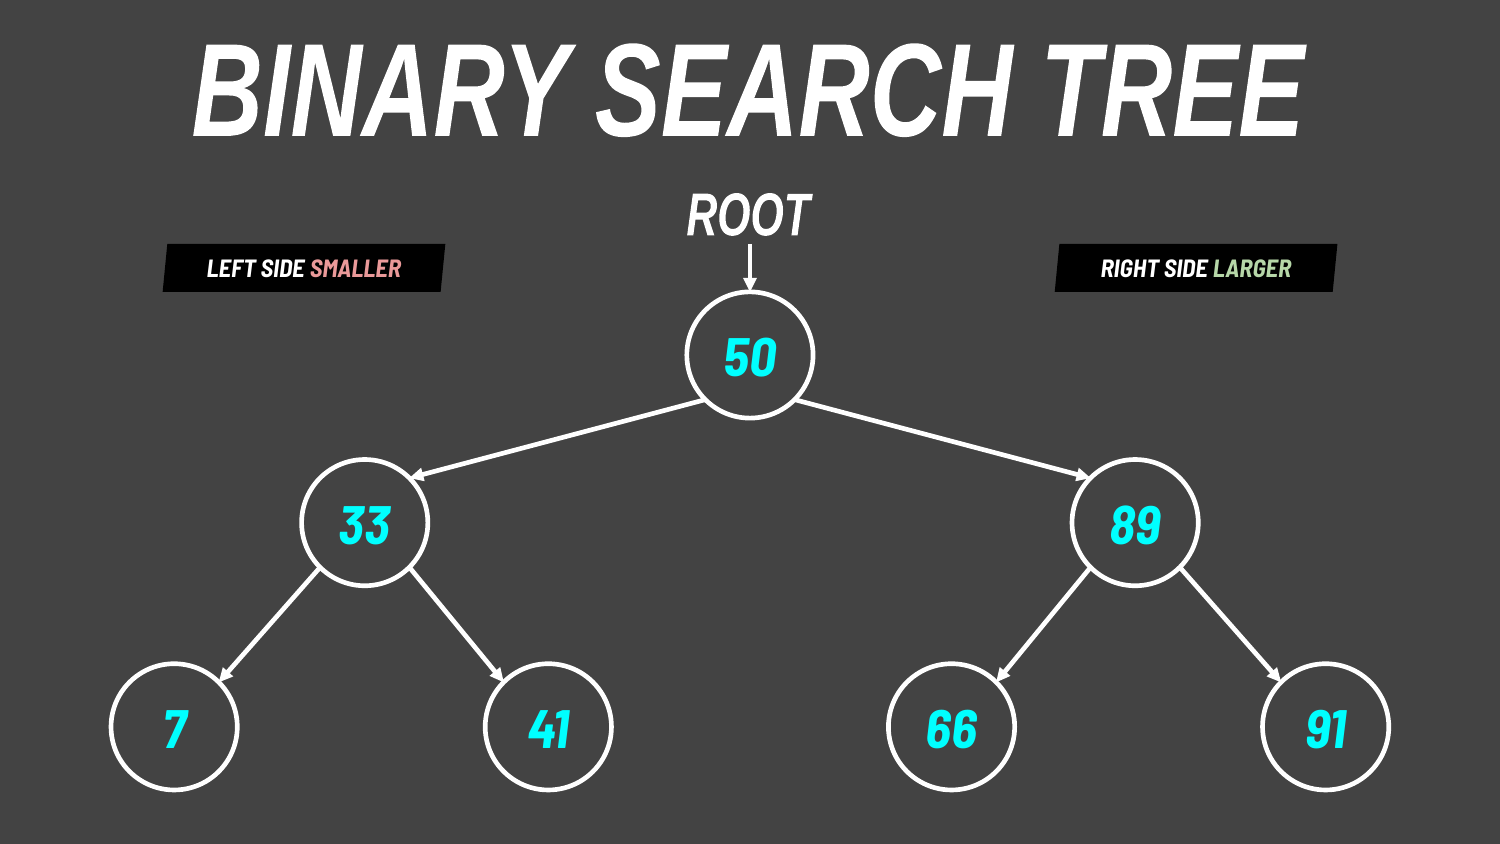

BINARY SEARCH TREE
ROOT
LEFT SIDE SMALLER
RIGHT SIDE LARGER
50
33
89
7
41
66
91